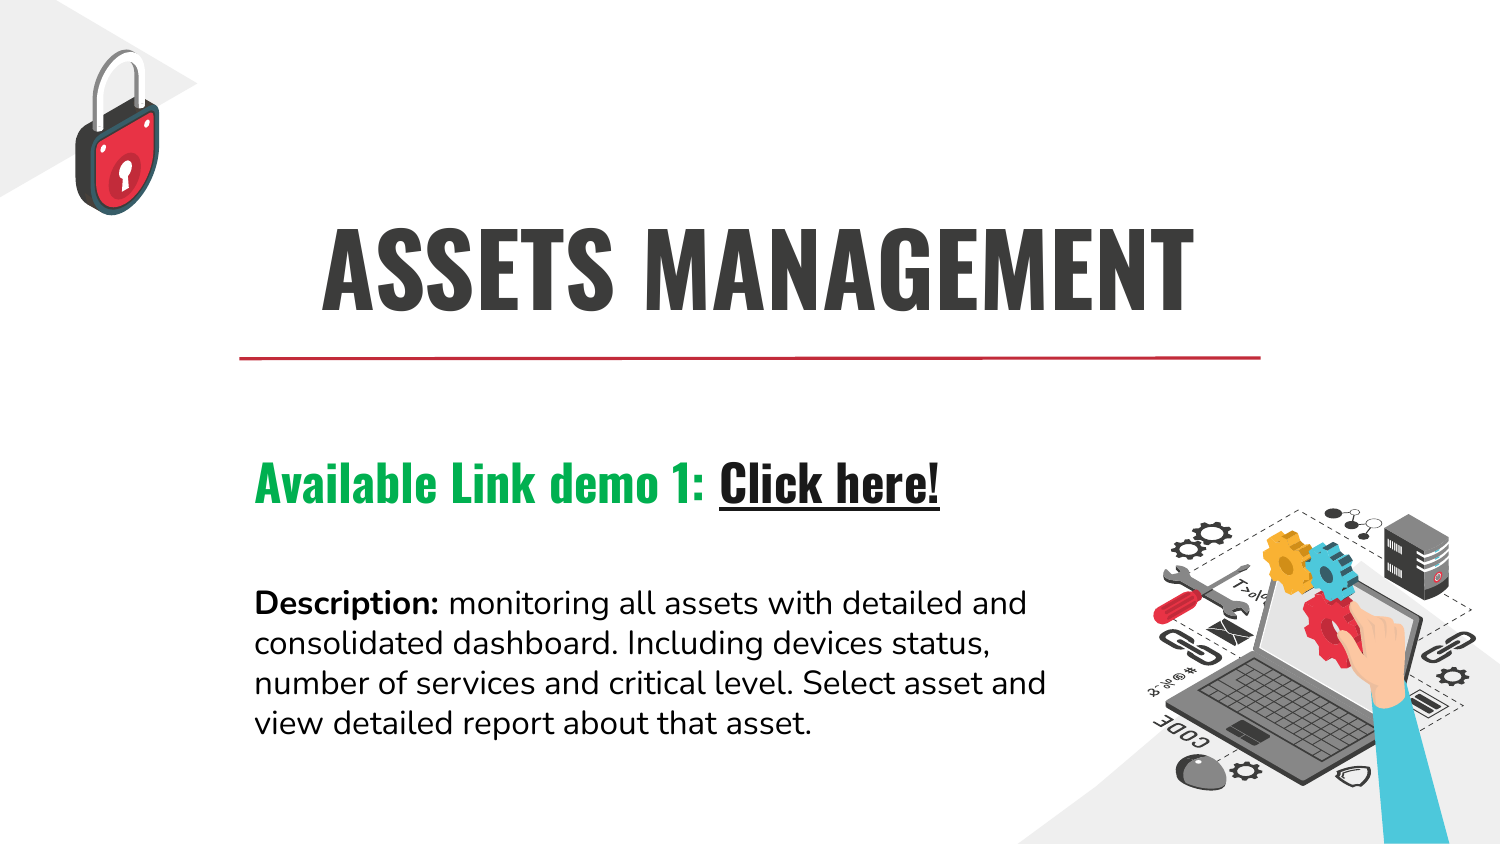

# ASSETS MANAGEMENT
Available Link demo 1: Click here!

Description: monitoring all assets with detailed and consolidated dashboard. Including devices status, number of services and critical level. Select asset and view detailed report about that asset.